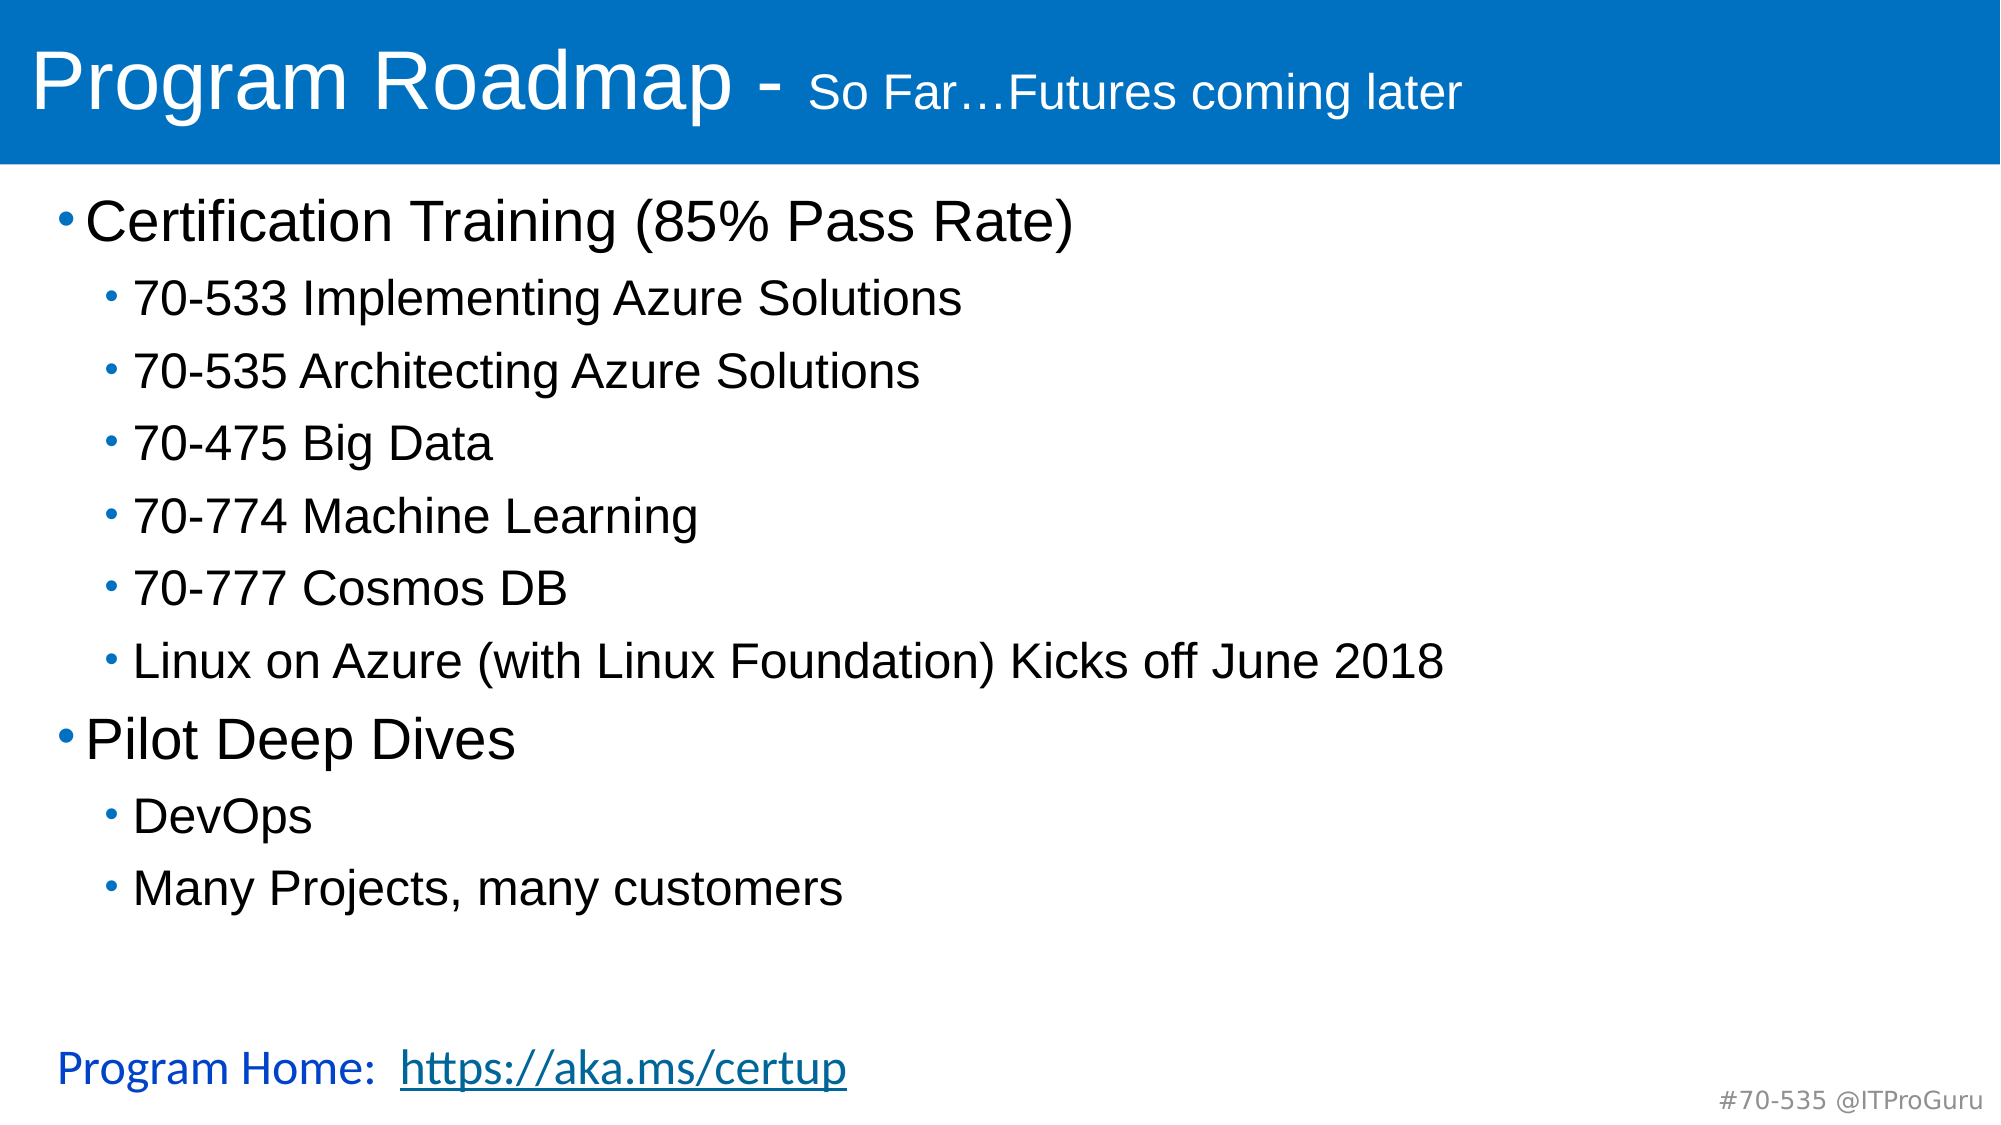

# Program Roadmap - So Far…Futures coming later
Certification Training (85% Pass Rate)
70-533 Implementing Azure Solutions
70-535 Architecting Azure Solutions
70-475 Big Data
70-774 Machine Learning
70-777 Cosmos DB
Linux on Azure (with Linux Foundation) Kicks off June 2018
Pilot Deep Dives
DevOps
Many Projects, many customers

Program Home:  https://aka.ms/certup